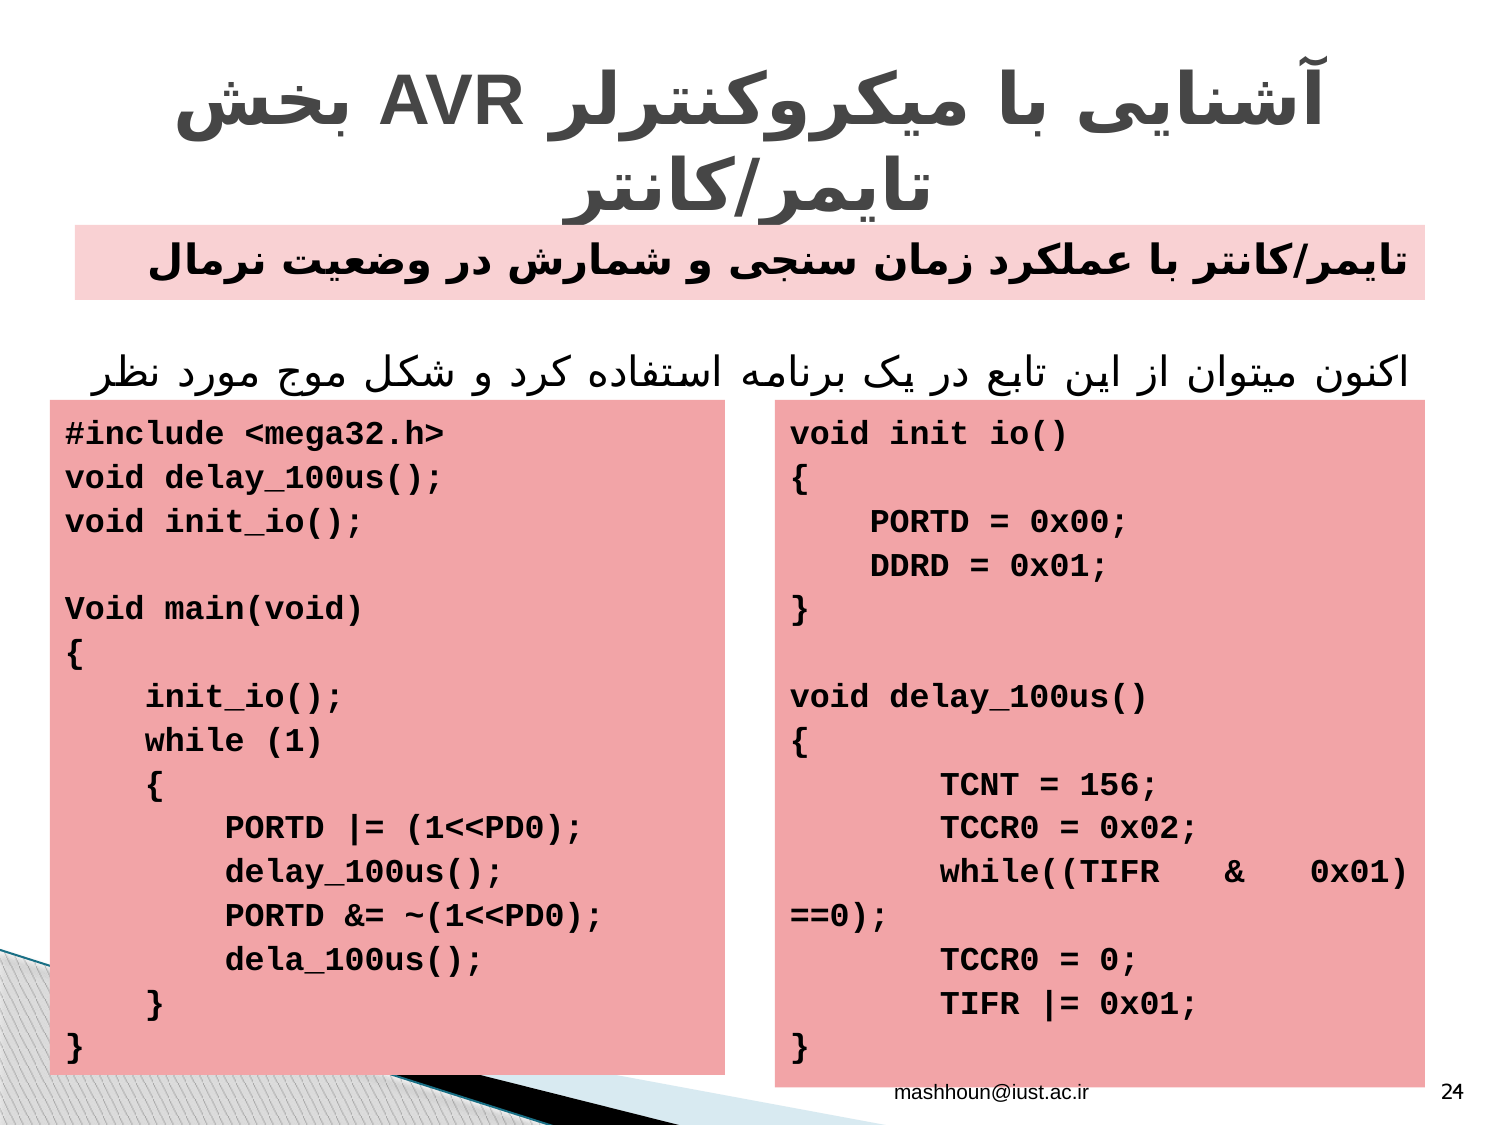

# آشنایی با میکروکنترلر AVR بخش تایمر/کانتر
تایمر/کانتر با عملکرد زمان سنجی و شمارش در وضعیت نرمال
اکنون میتوان از این تابع در یک برنامه استفاده کرد و شکل موج مورد نظر مسئله را ایجاد کرد.

#include <mega32.h>
void delay_100us();
void init_io();

Void main(void)
{
    init_io();
    while (1)
    {
        PORTD |= (1<<PD0);
        delay_100us();
        PORTD &= ~(1<<PD0);
        dela_100us();
    }
}

void init io()
{
    PORTD = 0x00;
    DDRD = 0x01;
}

void delay_100us()
{
	TCNT = 156;
	TCCR0 = 0x02;
	while((TIFR & 0x01) ==0);
	TCCR0 = 0;
	TIFR |= 0x01;
}

mashhoun@iust.ac.ir
24